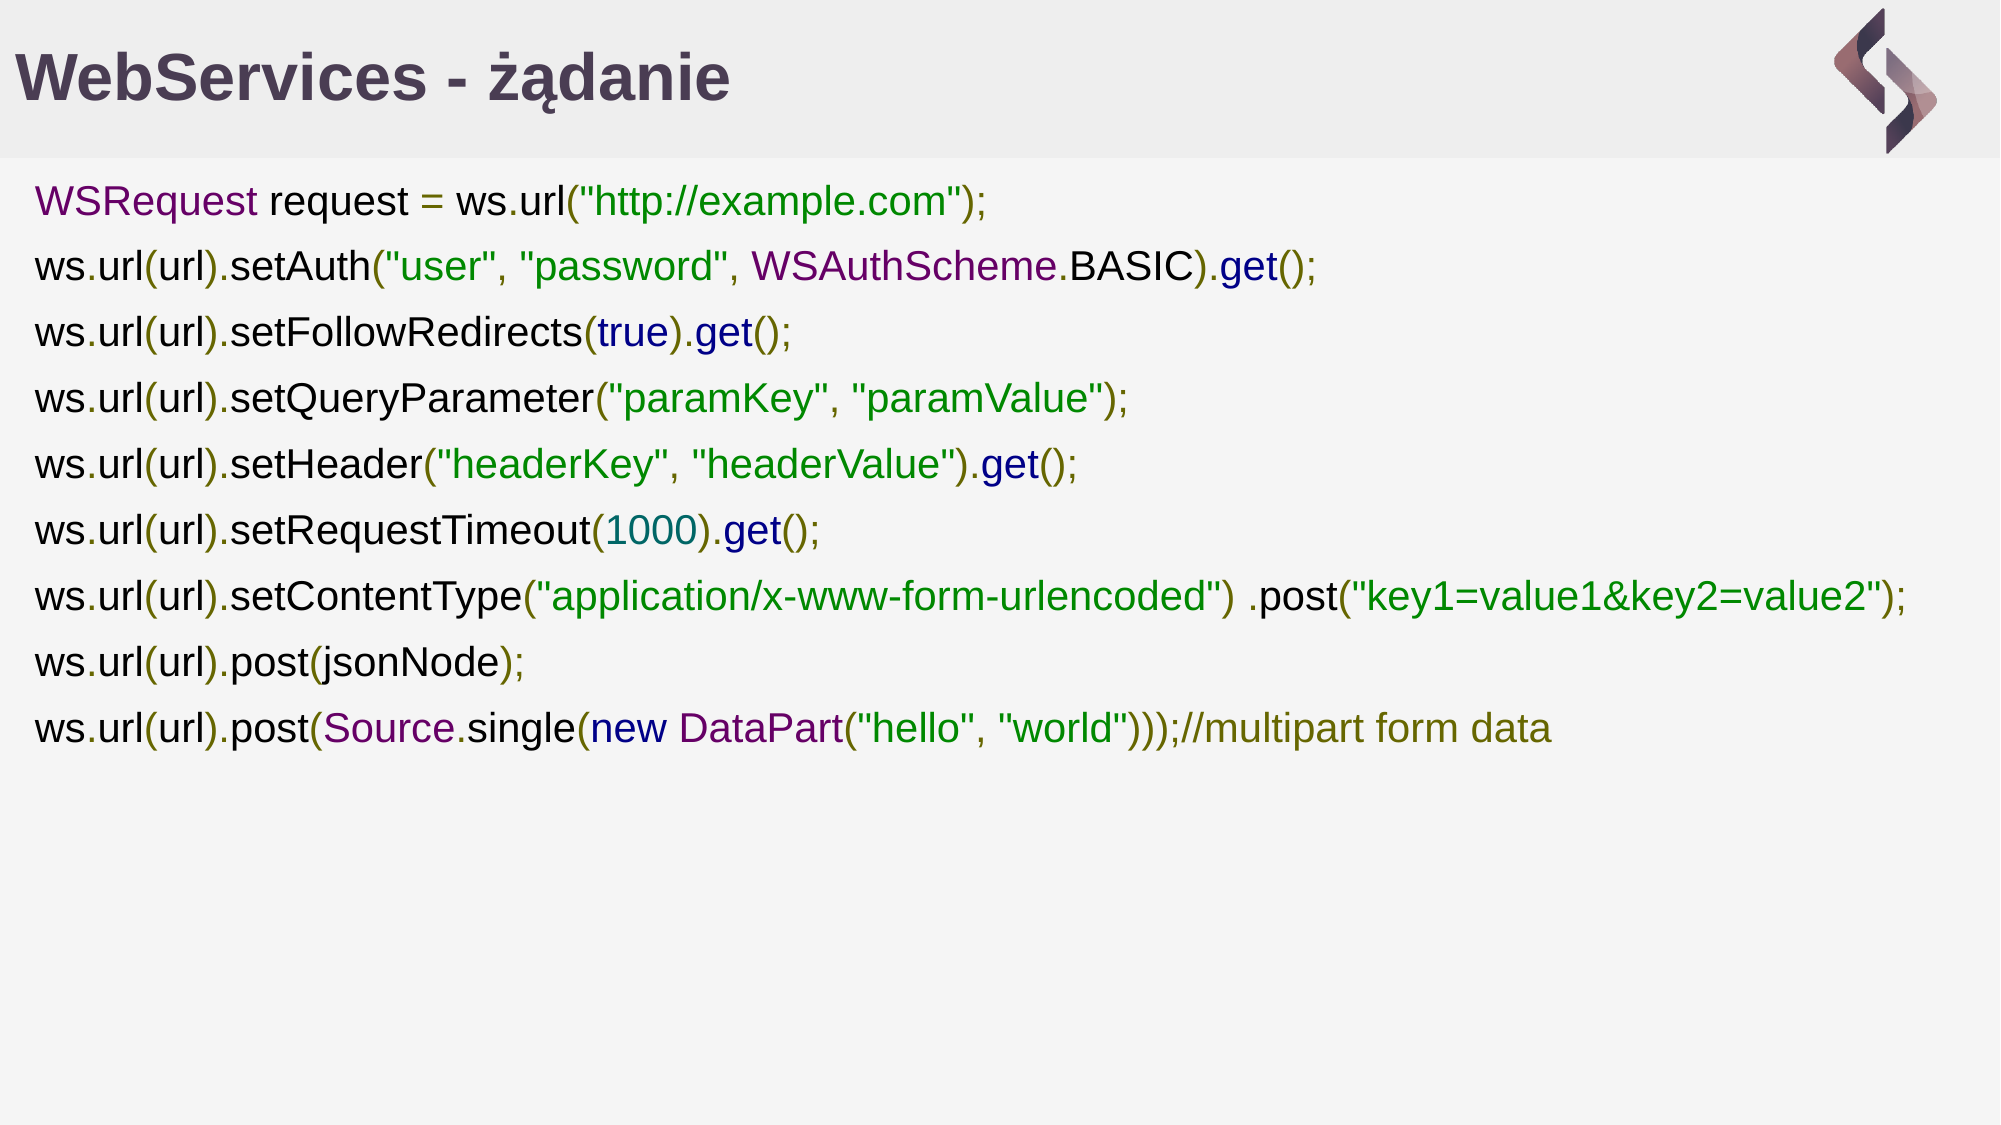

# WebServices - żądanie
WSRequest request = ws.url("http://example.com");
ws.url(url).setAuth("user", "password", WSAuthScheme.BASIC).get();
ws.url(url).setFollowRedirects(true).get();
ws.url(url).setQueryParameter("paramKey", "paramValue");
ws.url(url).setHeader("headerKey", "headerValue").get();
ws.url(url).setRequestTimeout(1000).get();
ws.url(url).setContentType("application/x-www-form-urlencoded") .post("key1=value1&key2=value2");
ws.url(url).post(jsonNode);
ws.url(url).post(Source.single(new DataPart("hello", "world")));//multipart form data